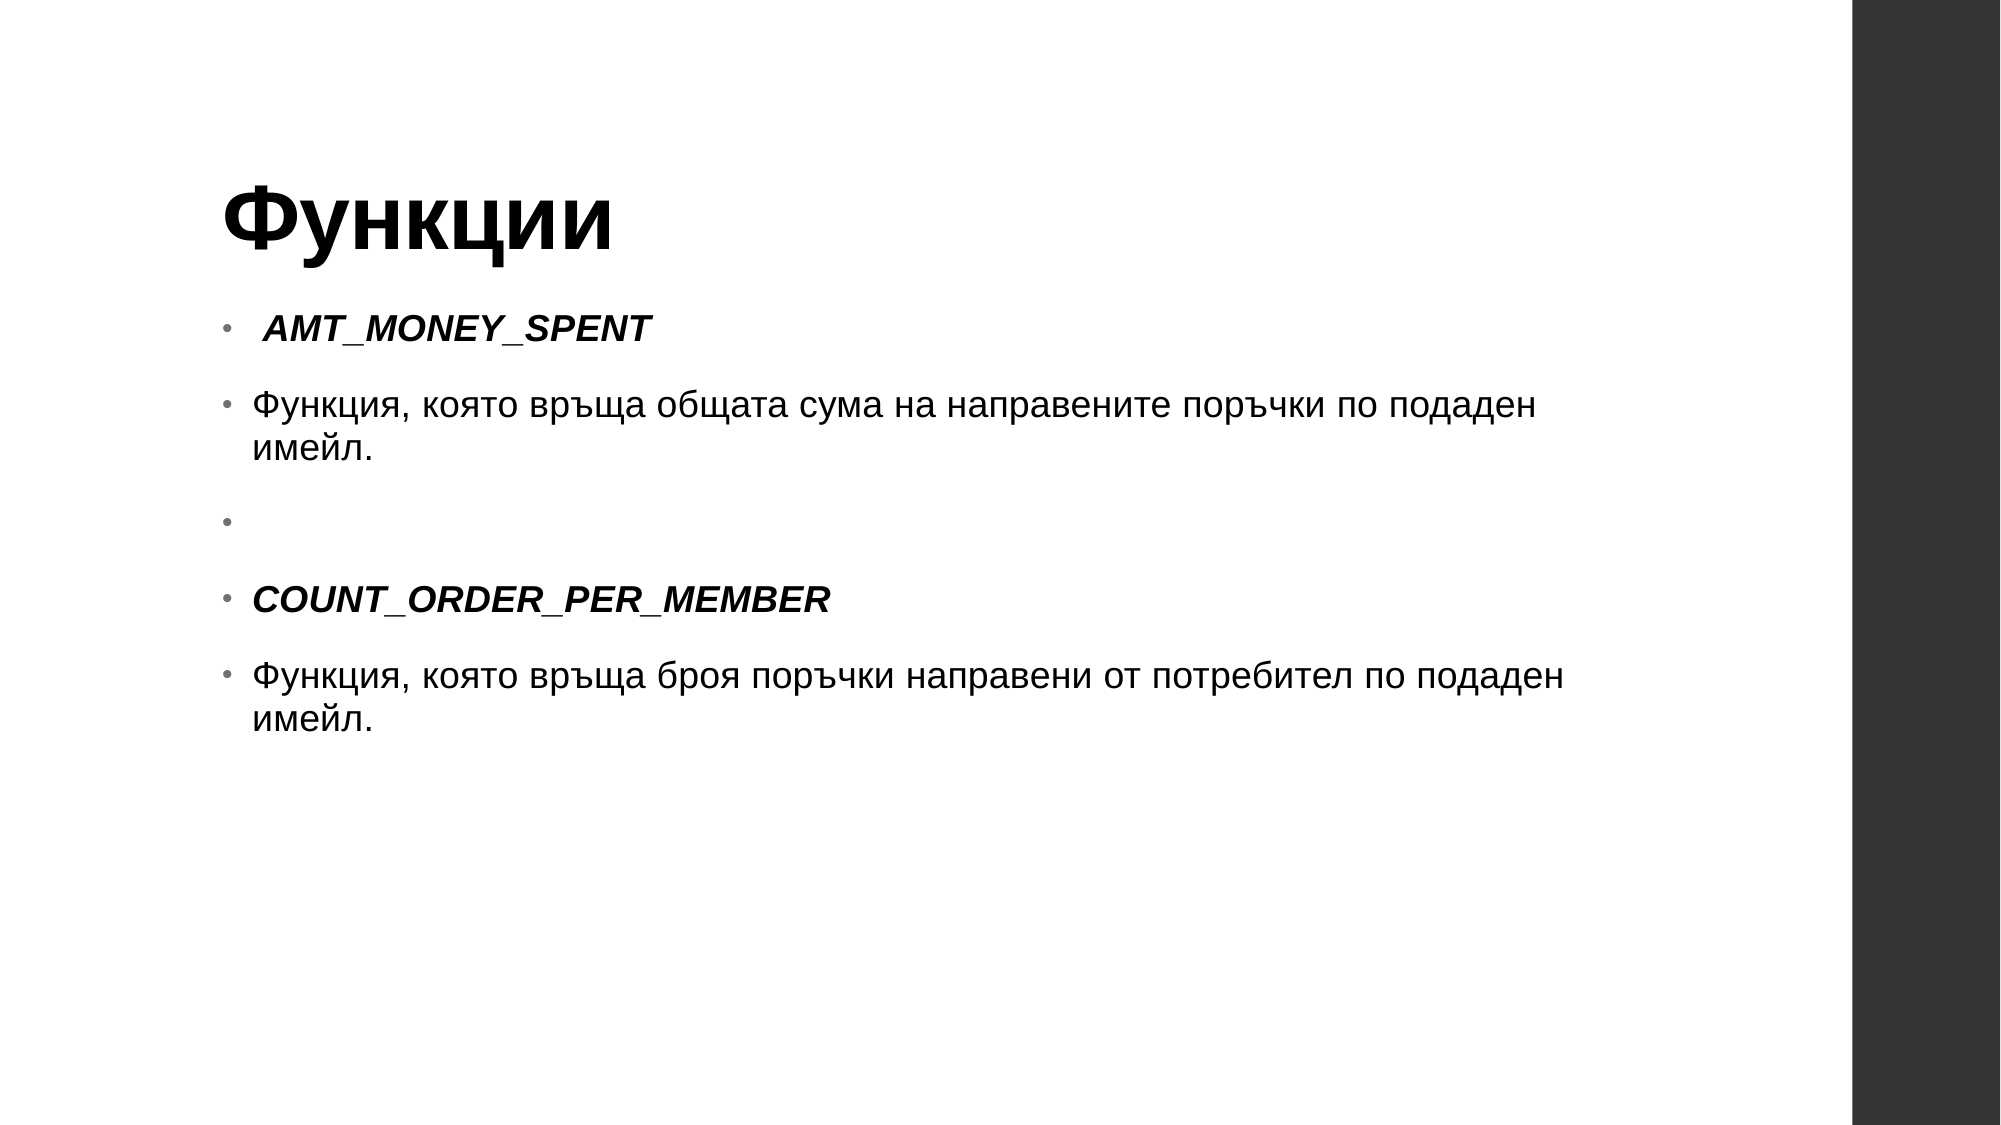

# Функции
 AMT_MONEY_SPENT
Функция, която връща общата сума на направените поръчки по подаден имейл.

COUNT_ORDER_PER_MEMBER
Функция, която връща броя поръчки направени от потребител по подаден имейл.